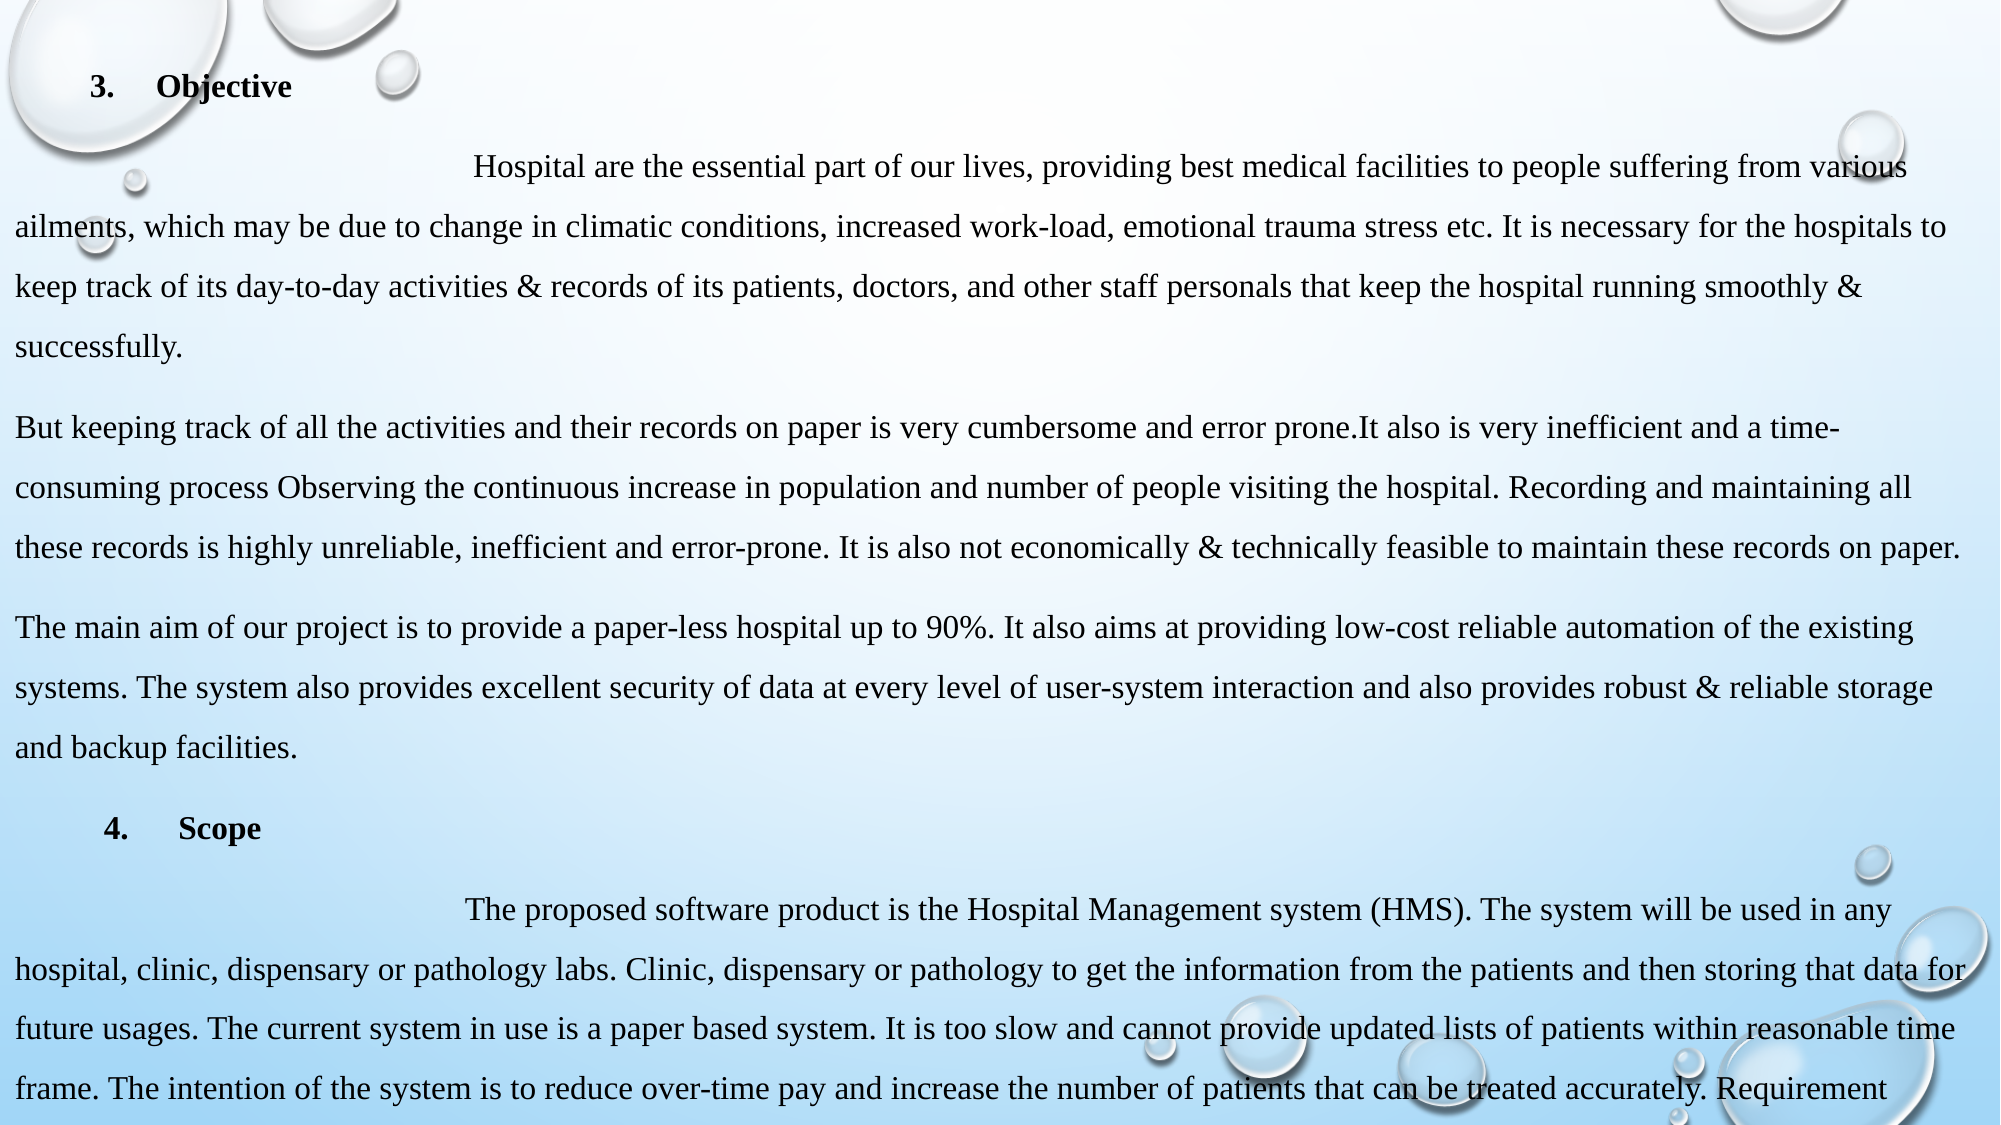

3.     Objective
			 Hospital are the essential part of our lives, providing best medical facilities to people suffering from various ailments, which may be due to change in climatic conditions, increased work-load, emotional trauma stress etc. It is necessary for the hospitals to keep track of its day-to-day activities & records of its patients, doctors, and other staff personals that keep the hospital running smoothly & successfully.
But keeping track of all the activities and their records on paper is very cumbersome and error prone.It also is very inefficient and a time-consuming process Observing the continuous increase in population and number of people visiting the hospital. Recording and maintaining all these records is highly unreliable, inefficient and error-prone. It is also not economically & technically feasible to maintain these records on paper.
The main aim of our project is to provide a paper-less hospital up to 90%. It also aims at providing low-cost reliable automation of the existing systems. The system also provides excellent security of data at every level of user-system interaction and also provides robust & reliable storage and backup facilities.
           4.      Scope
			The proposed software product is the Hospital Management system (HMS). The system will be used in any hospital, clinic, dispensary or pathology labs. Clinic, dispensary or pathology to get the information from the patients and then storing that data for future usages. The current system in use is a paper based system. It is too slow and cannot provide updated lists of patients within reasonable time frame. The intention of the system is to reduce over-time pay and increase the number of patients that can be treated accurately. Requirement statements in these documents are both functional and non-functional.